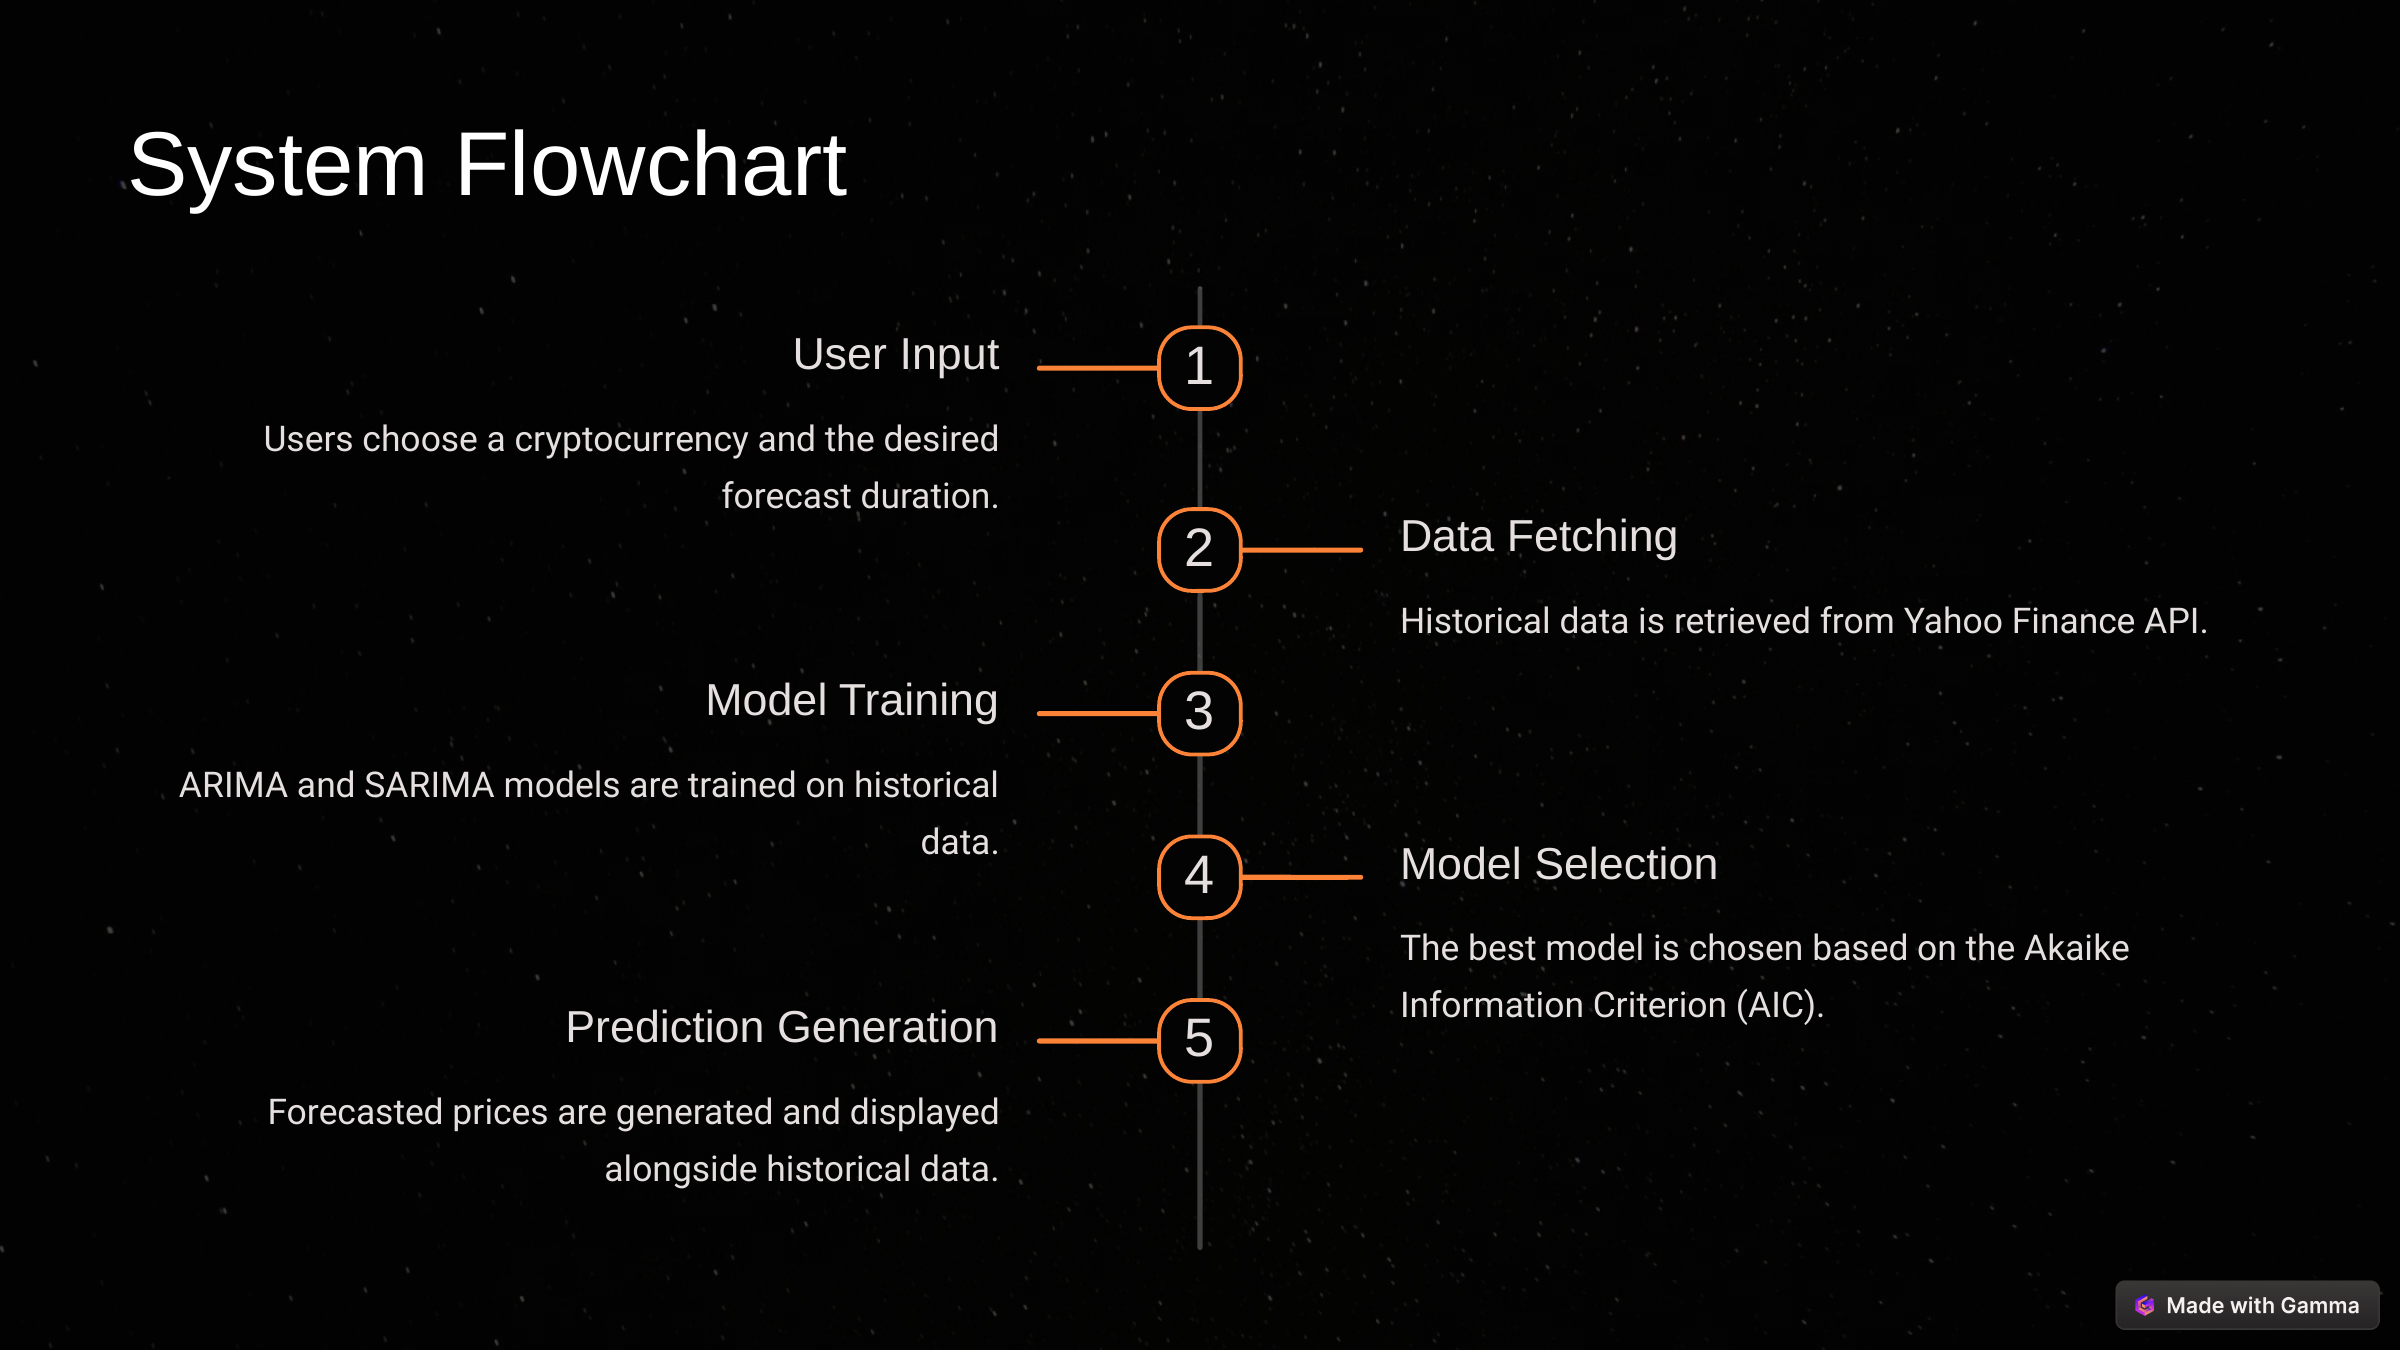

System Flowchart

User Input

1

Users choose a cryptocurrency and the desired forecast duration.
Data Fetching

2

Historical data is retrieved from Yahoo Finance API.
Model Training

3

ARIMA and SARIMA models are trained on historical data.
Model Selection

4

The best model is chosen based on the Akaike Information Criterion (AIC).
Prediction Generation

5

Forecasted prices are generated and displayed alongside historical data.